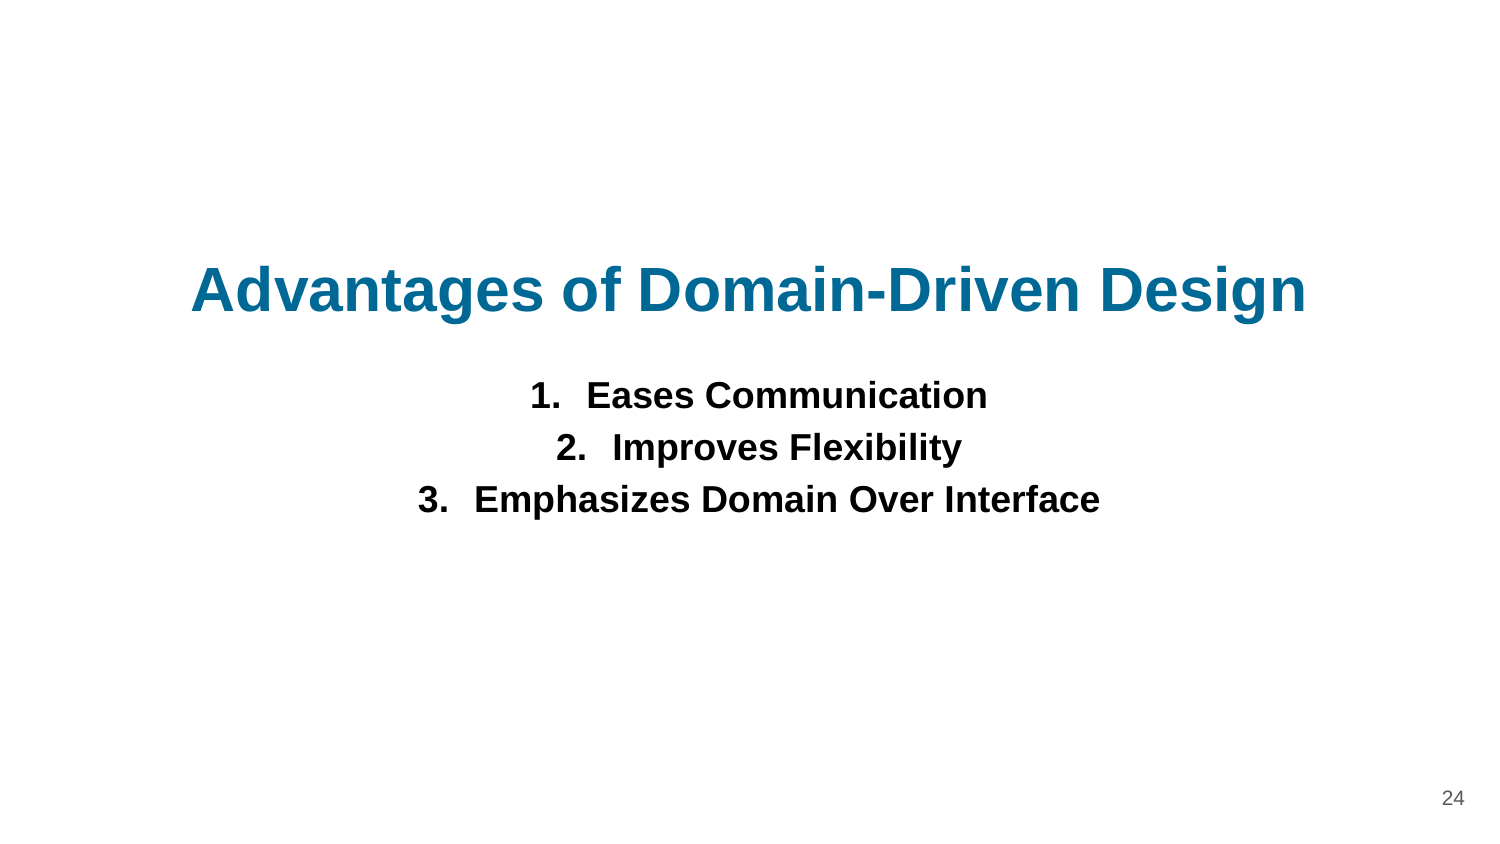

# Advantages of Domain-Driven Design

Eases Communication
Improves Flexibility
Emphasizes Domain Over Interface
24